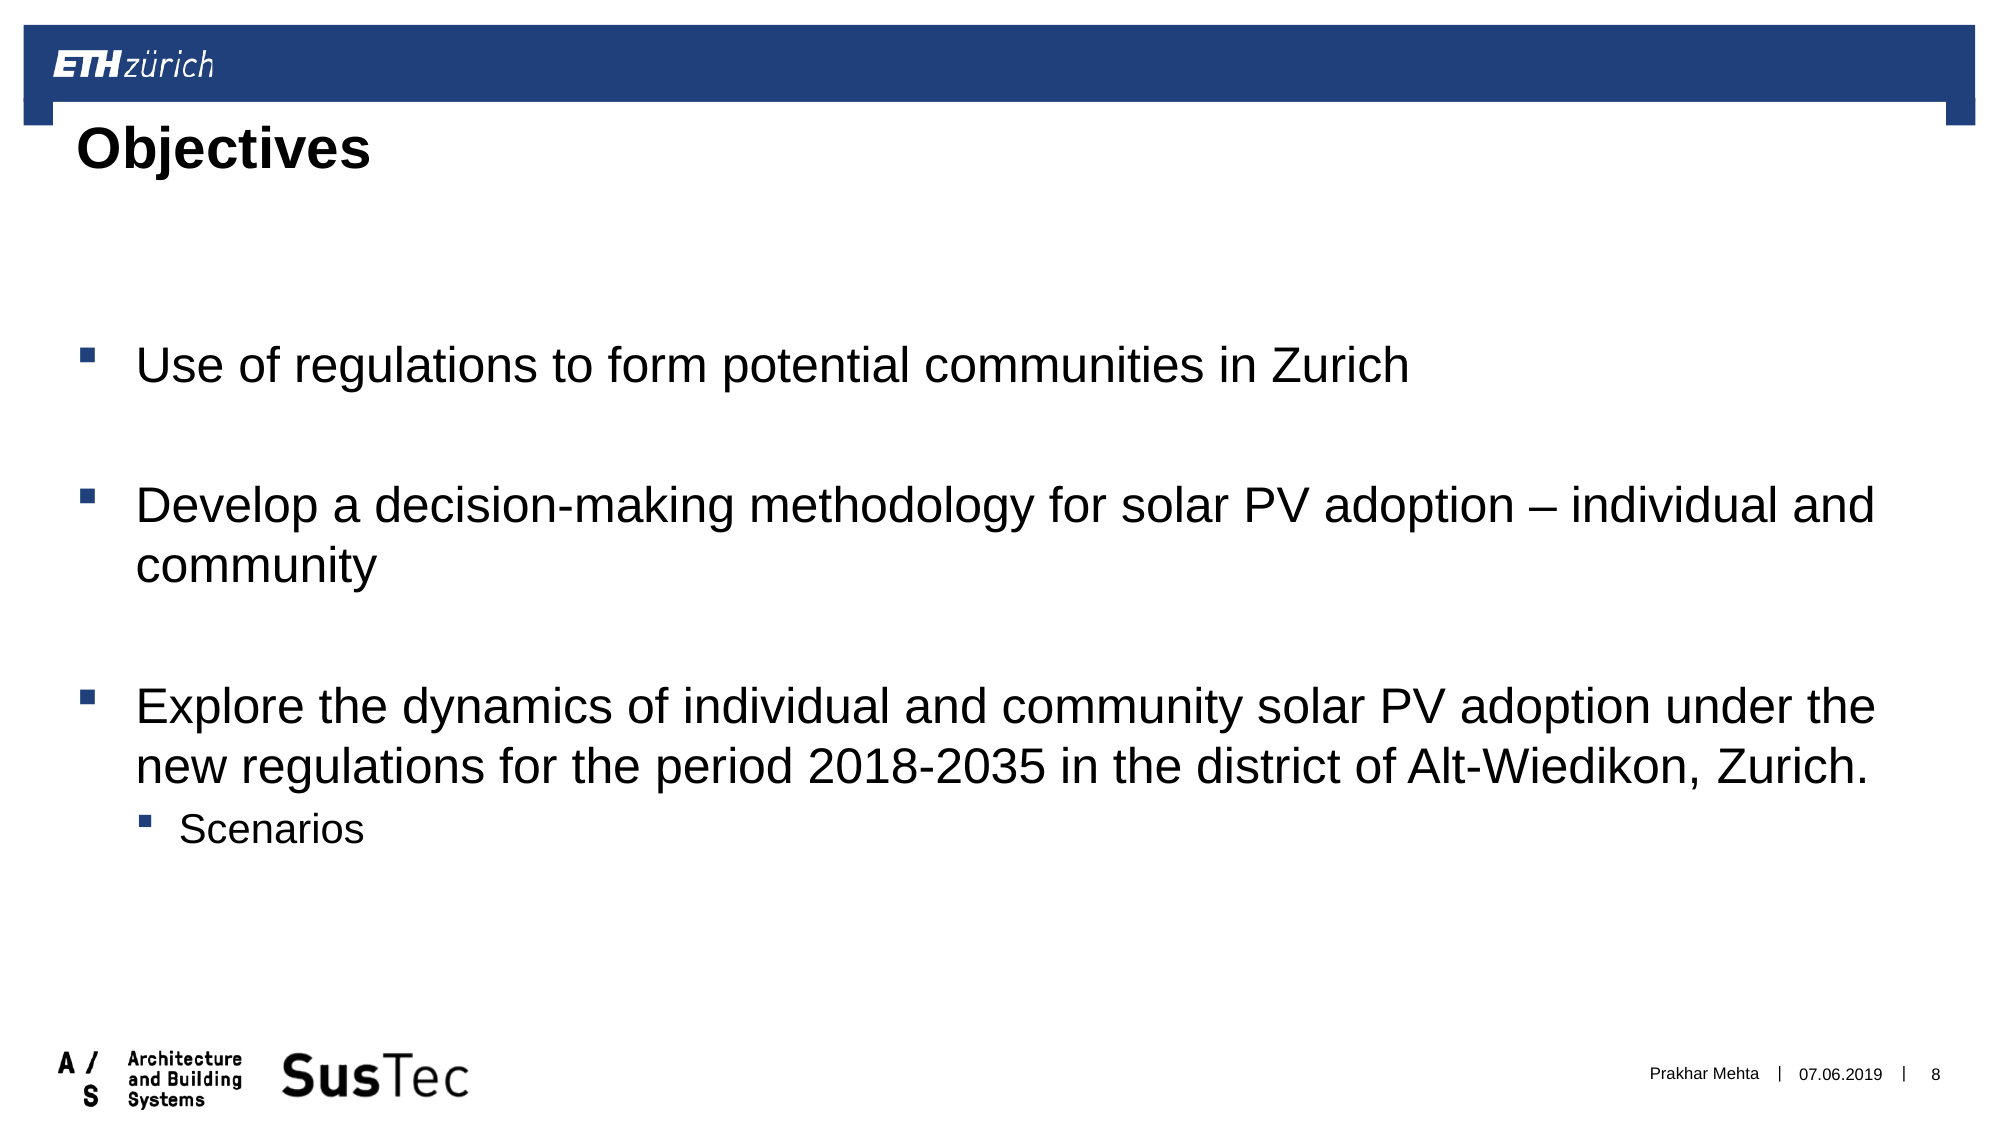

# Objectives
Use of regulations to form potential communities in Zurich

Develop a decision-making methodology for solar PV adoption – individual and community

Explore the dynamics of individual and community solar PV adoption under the new regulations for the period 2018-2035 in the district of Alt-Wiedikon, Zurich.
Scenarios

Prakhar Mehta
07.06.2019
8